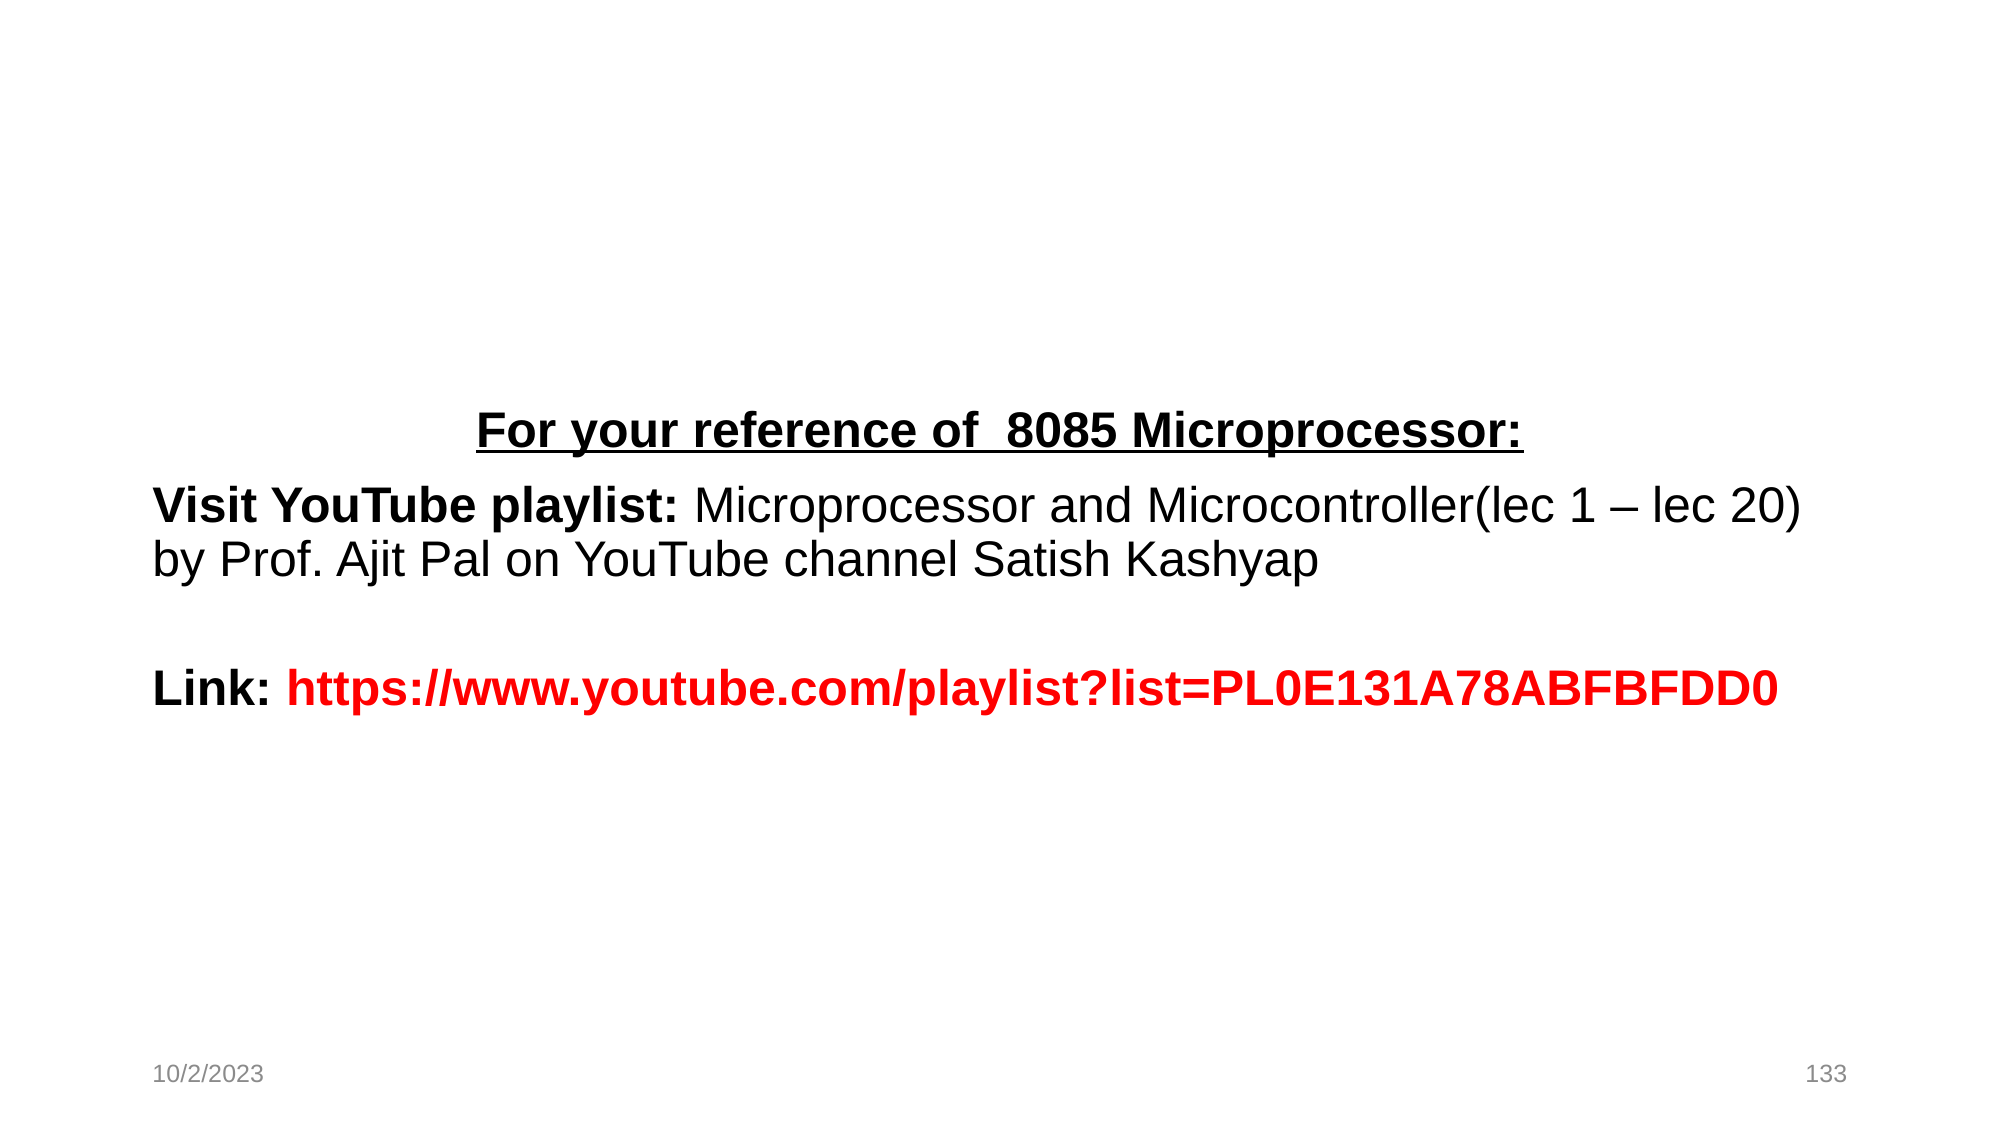

For your reference of  8085 Microprocessor:
Visit YouTube playlist: Microprocessor and Microcontroller(lec 1 – lec 20) by Prof. Ajit Pal on YouTube channel Satish Kashyap
Link: https://www.youtube.com/playlist?list=PL0E131A78ABFBFDD0
10/2/2023
133